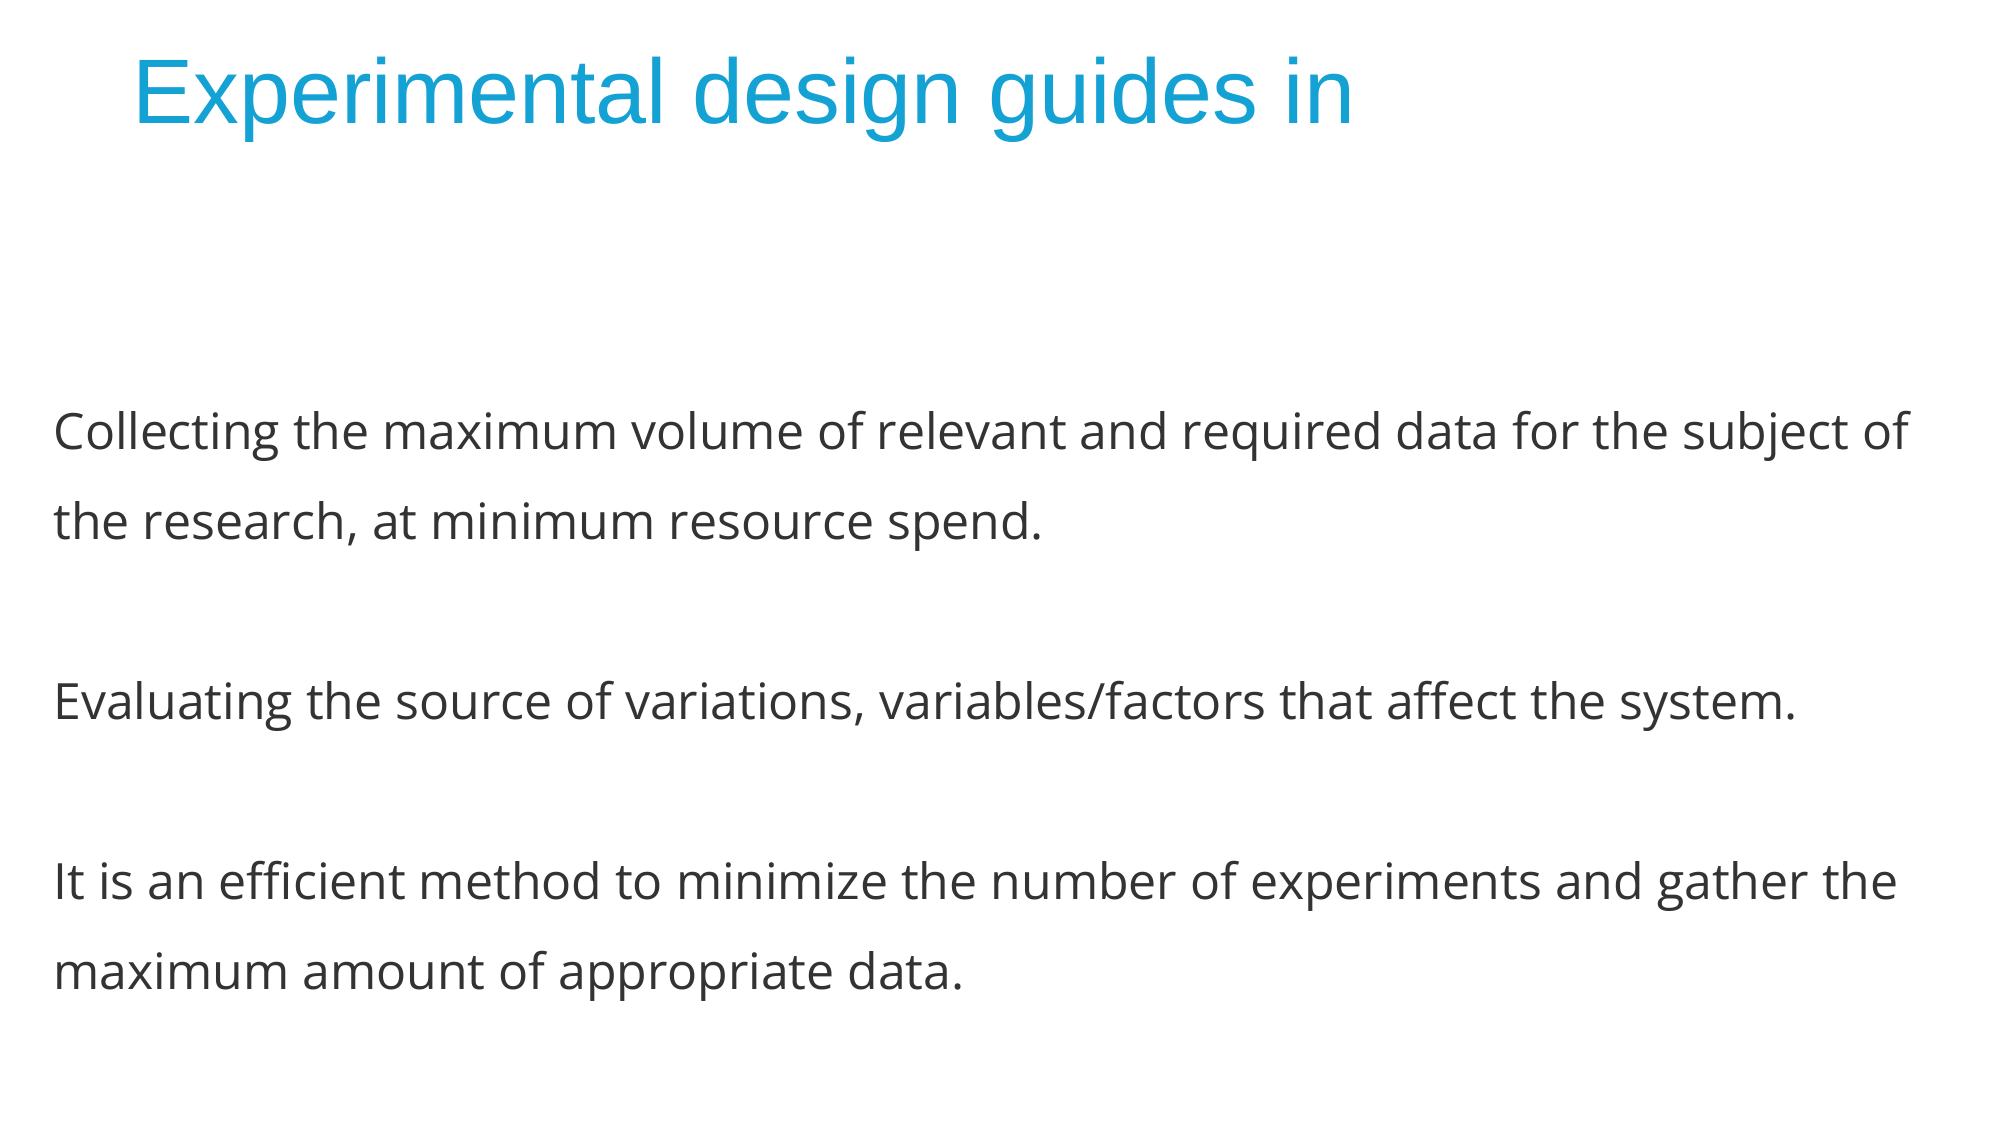

Experimental design guides in
Collecting the maximum volume of relevant and required data for the subject of the research, at minimum resource spend.

Evaluating the source of variations, variables/factors that affect the system.

It is an efficient method to minimize the number of experiments and gather the maximum amount of appropriate data.